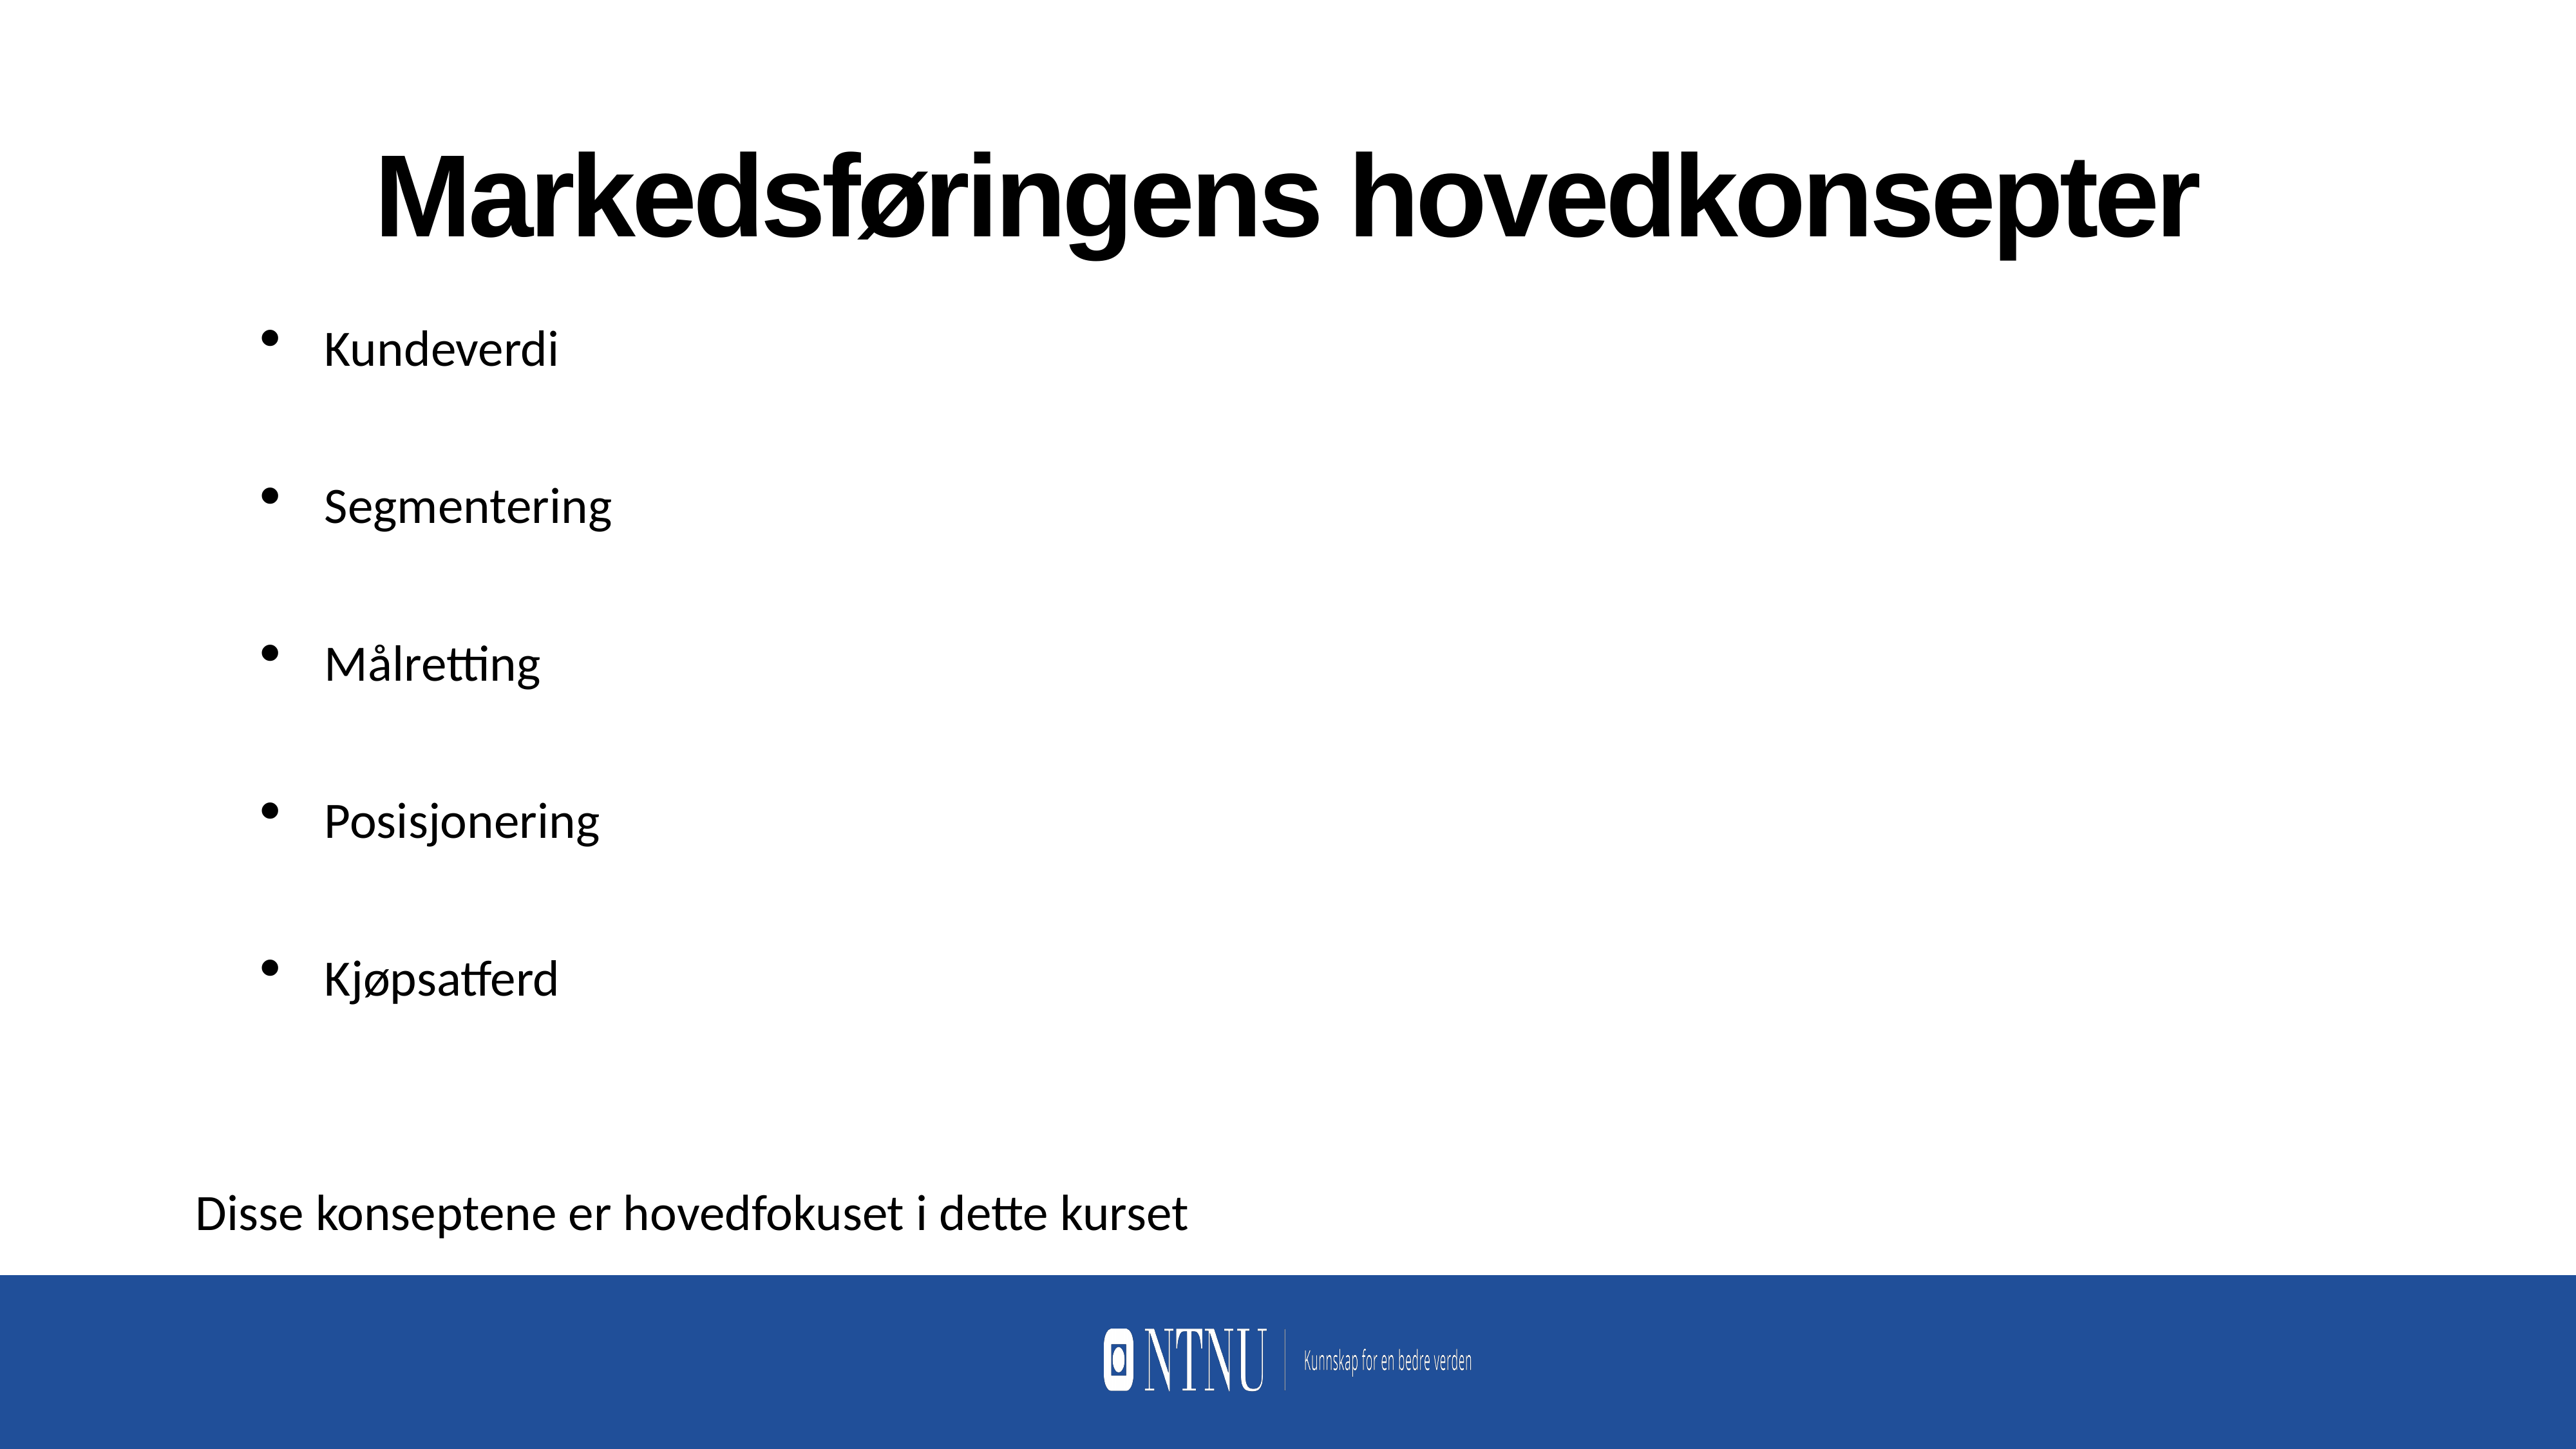

# Markedsføringens hovedkonsepter
Kundeverdi

Segmentering

Målretting

Posisjonering

Kjøpsatferd

Disse konseptene er hovedfokuset i dette kurset